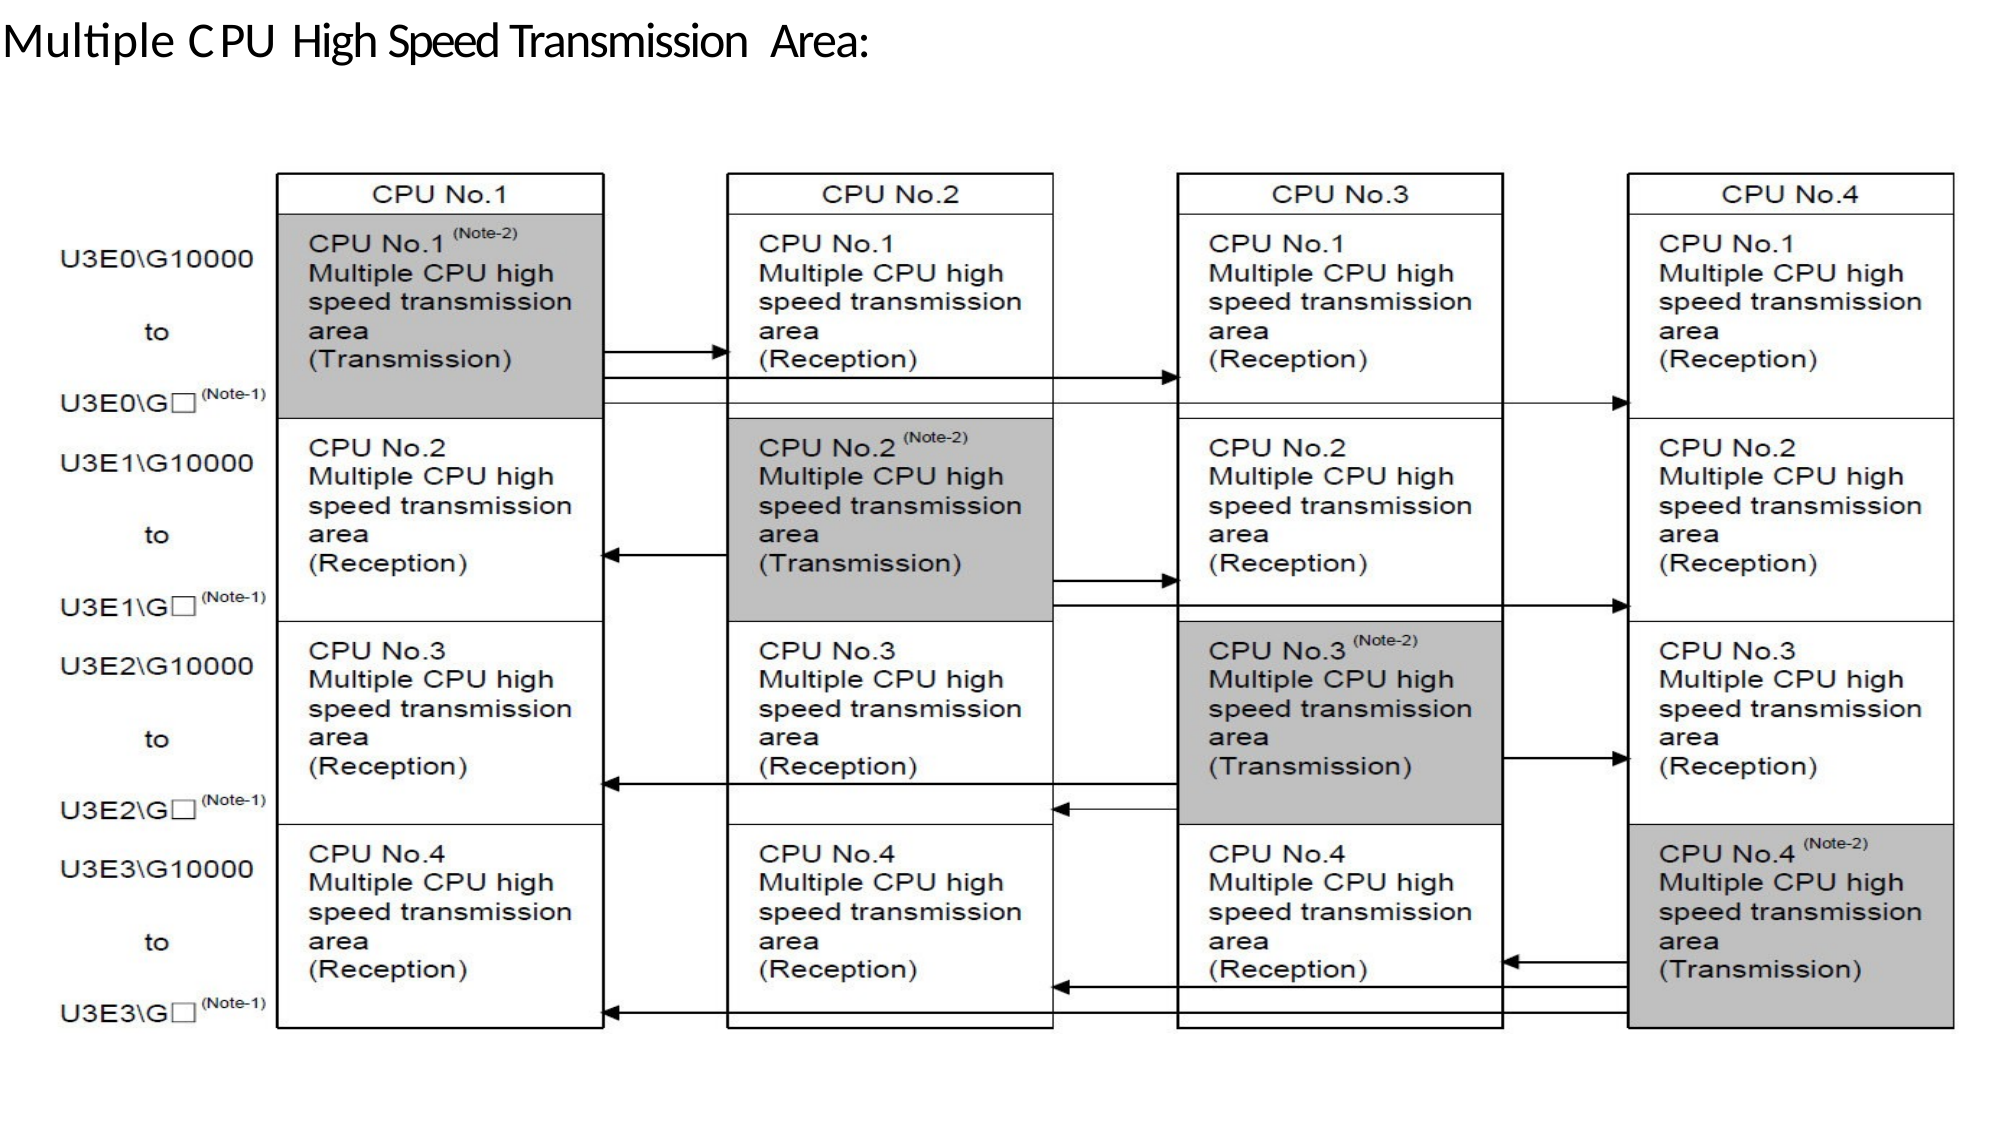

# Multiple C P U   High Speed Transmission       Area: